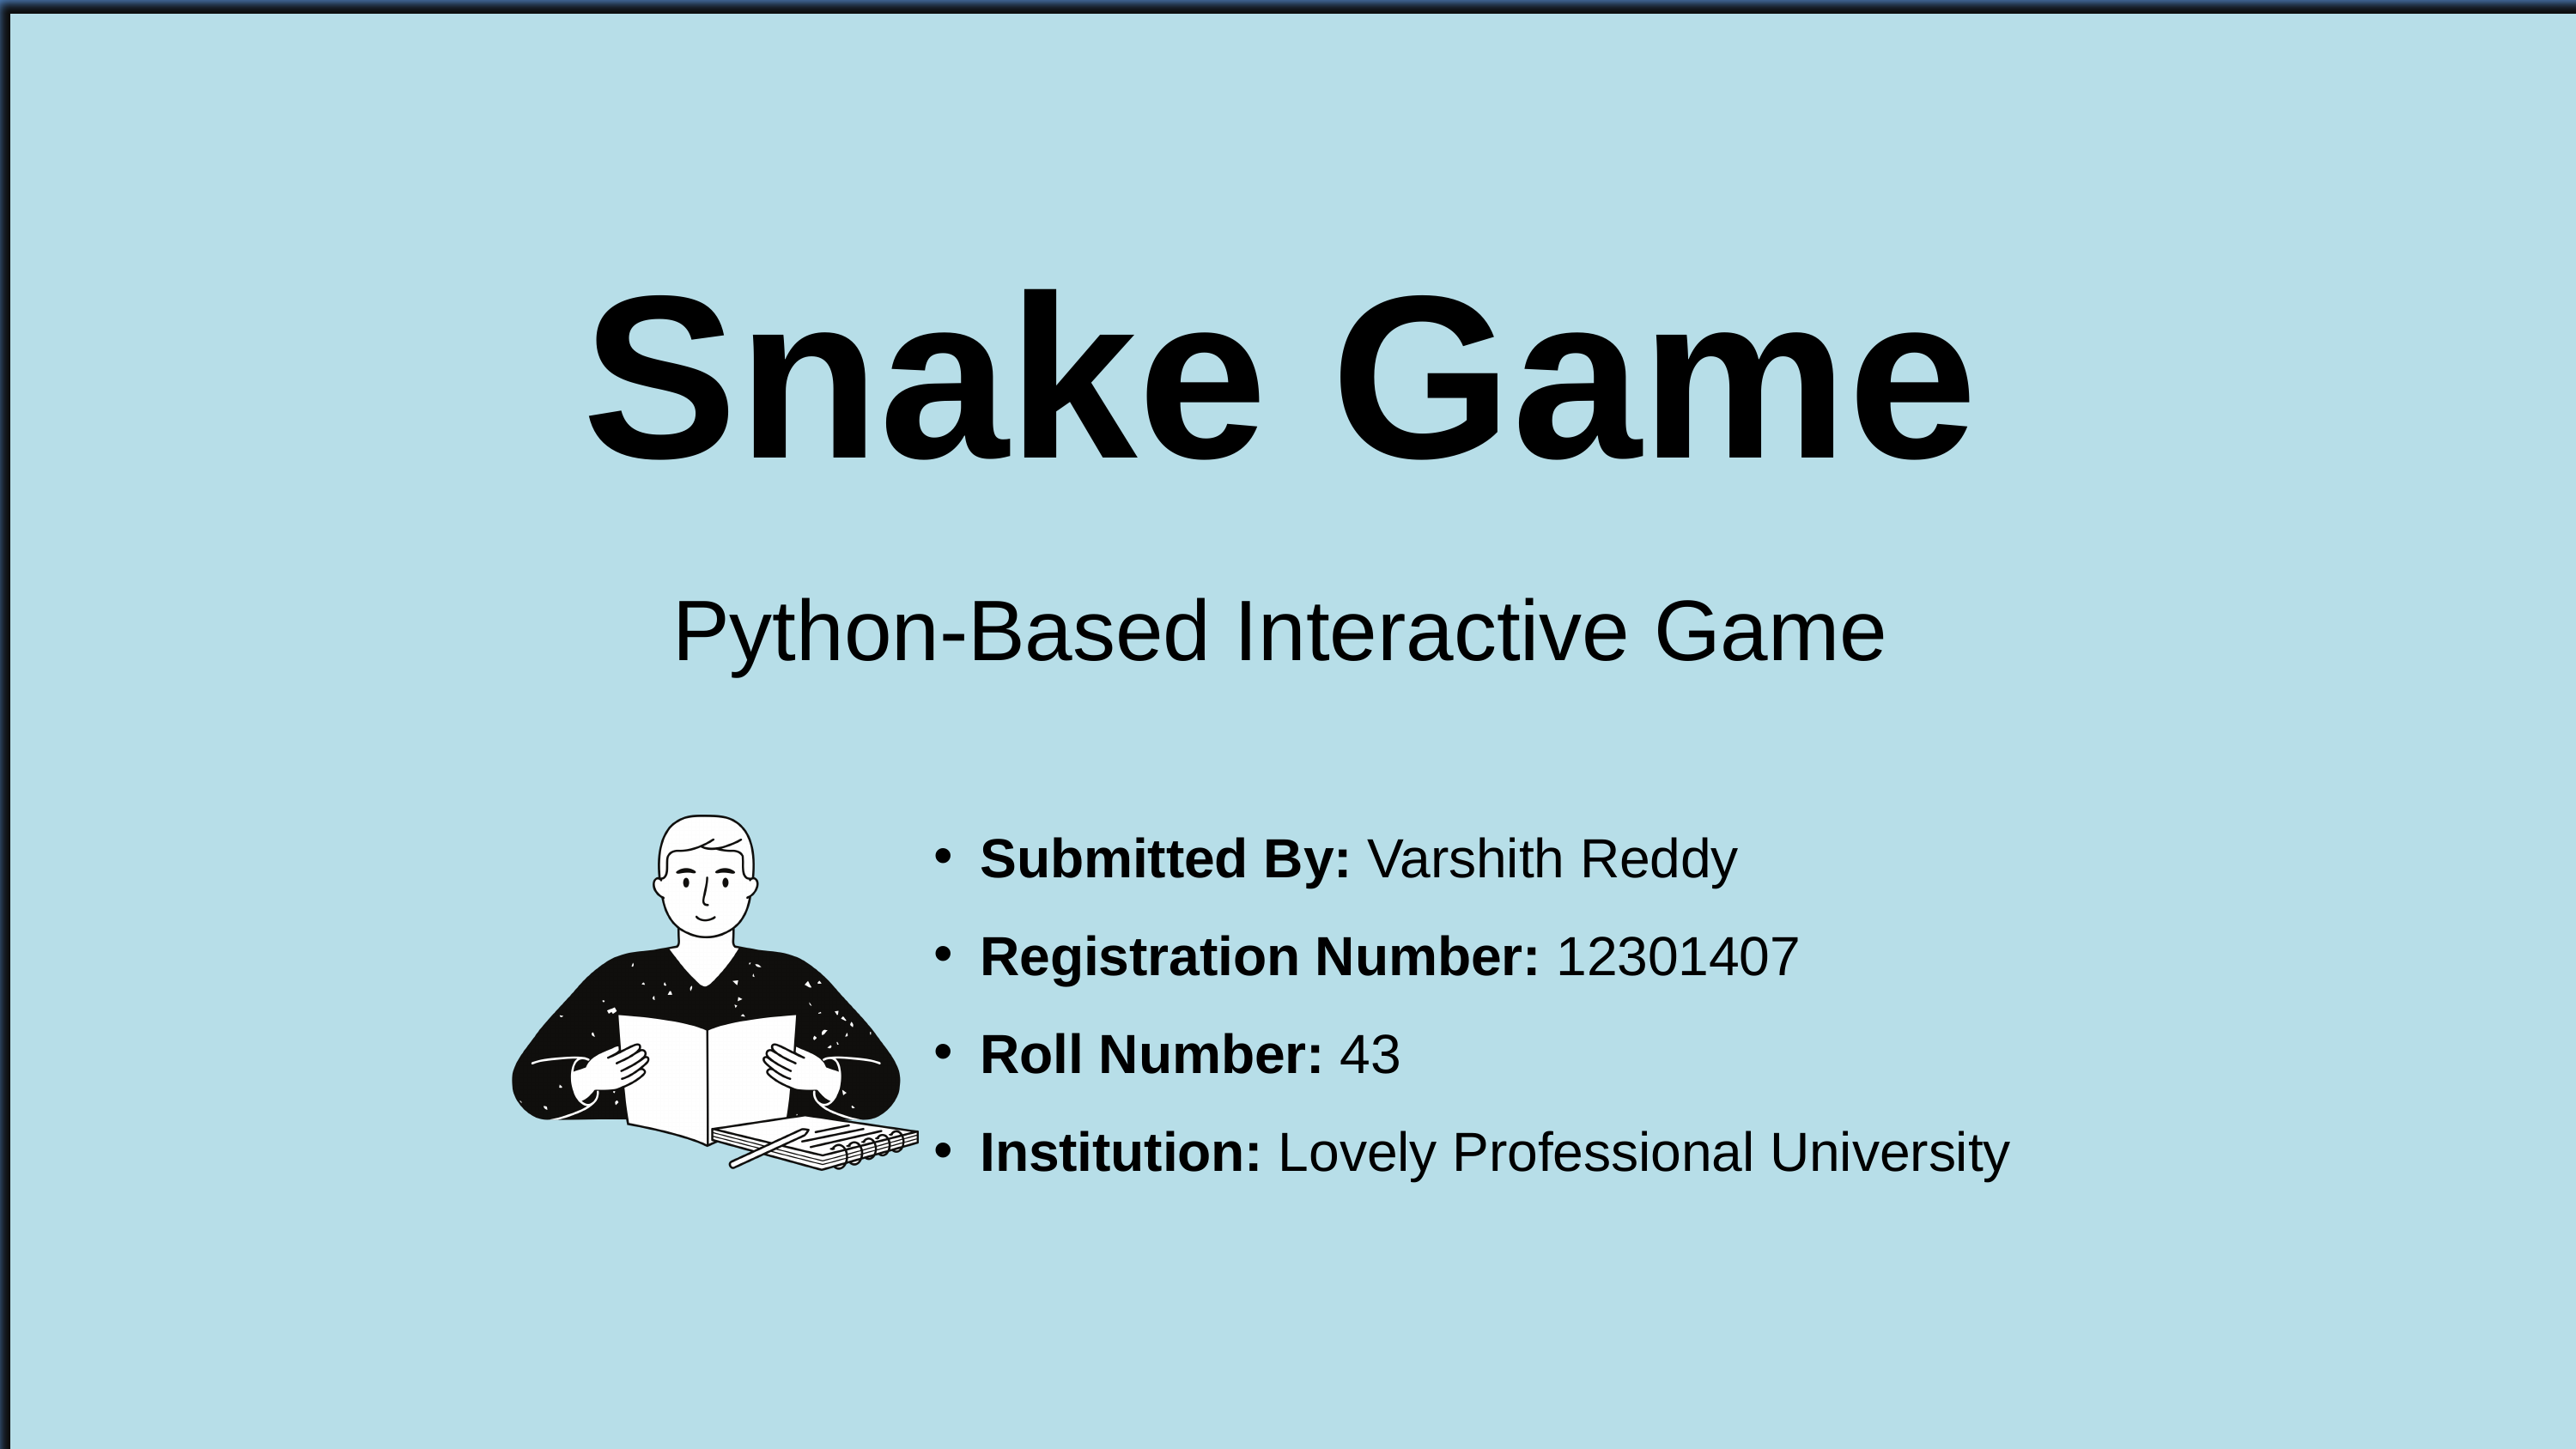

Snake Game
Python-Based Interactive Game

Submitted By: Varshith Reddy
Registration Number: 12301407
Roll Number: 43
Institution: Lovely Professional University